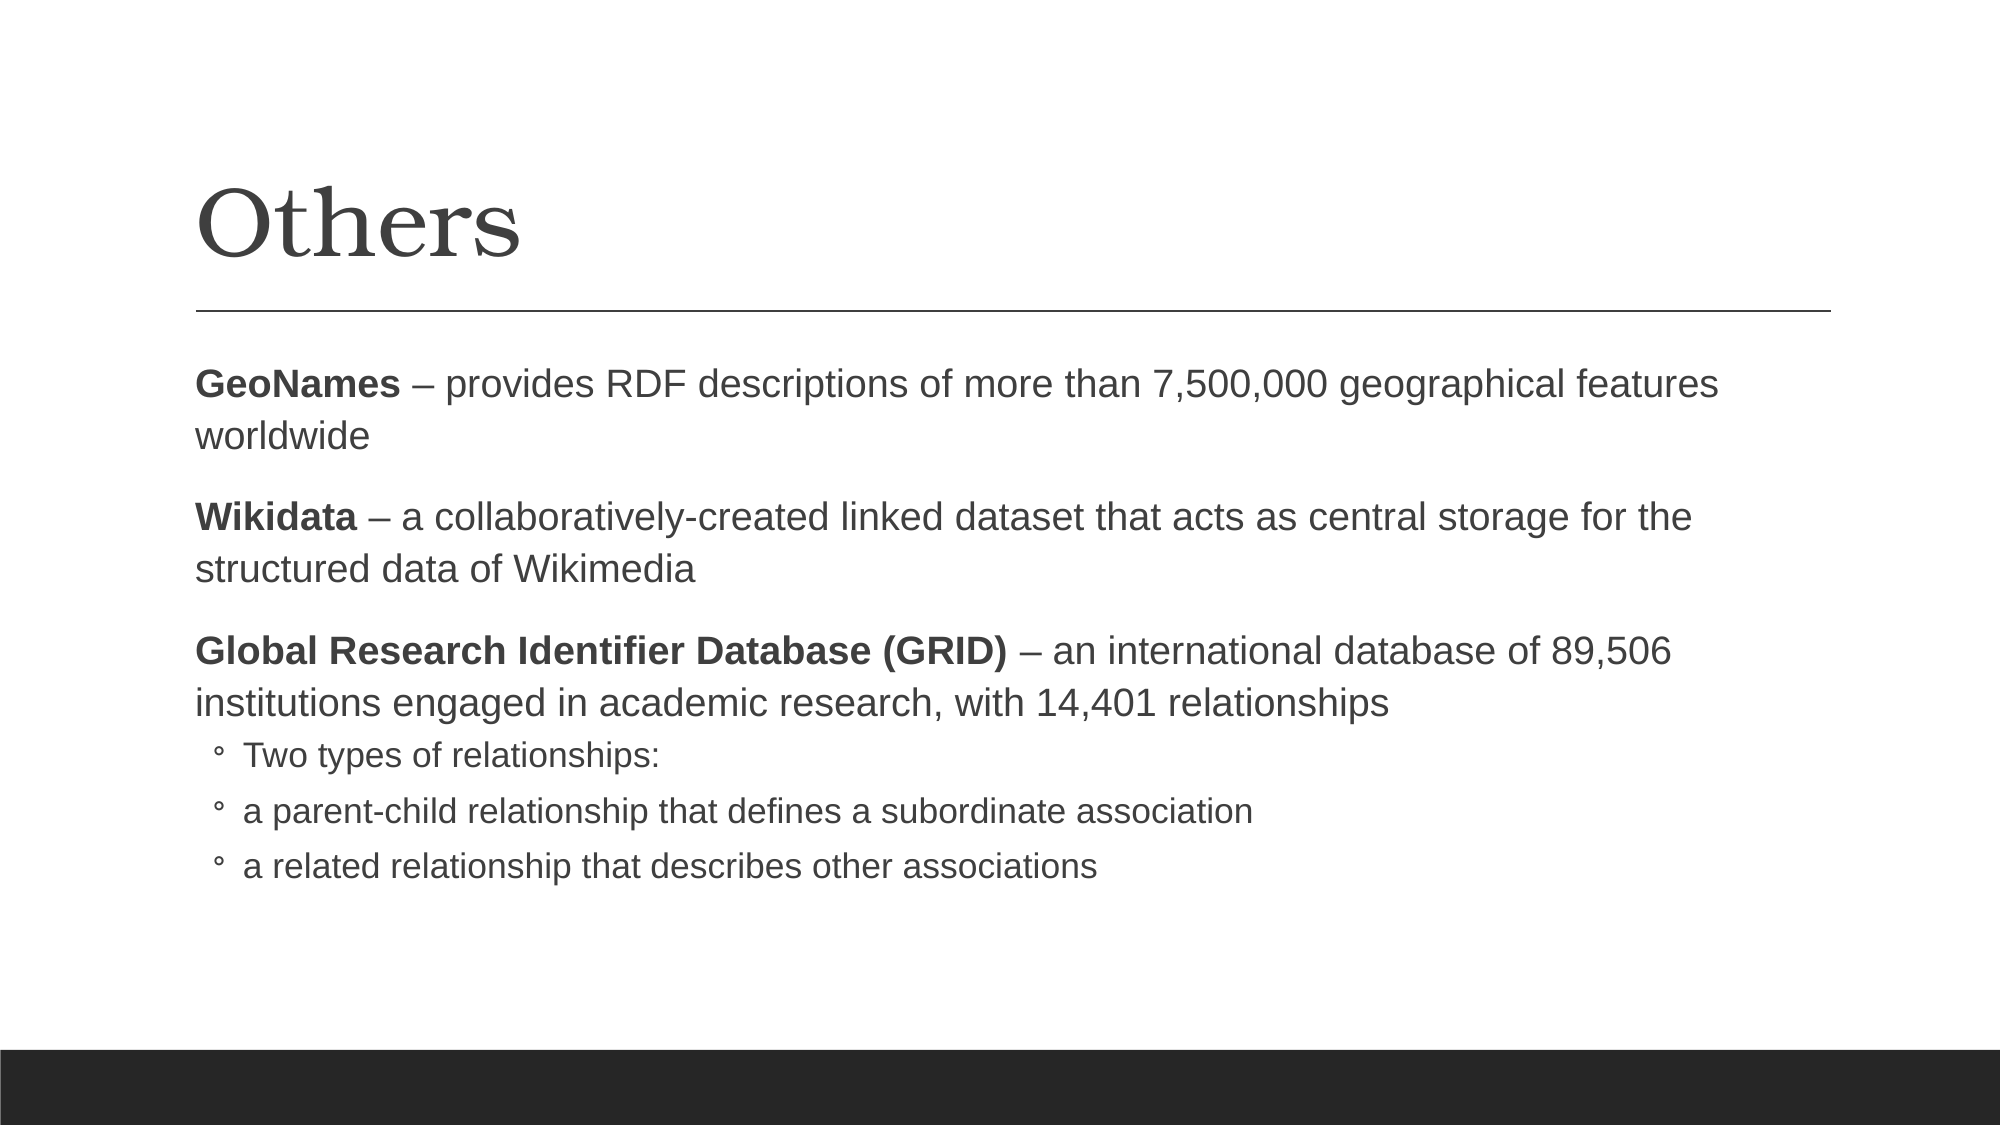

# Others
GeoNames – provides RDF descriptions of more than 7,500,000 geographical features worldwide
Wikidata – a collaboratively-created linked dataset that acts as central storage for the structured data of Wikimedia
Global Research Identifier Database (GRID) – an international database of 89,506 institutions engaged in academic research, with 14,401 relationships
Two types of relationships:
a parent-child relationship that defines a subordinate association
a related relationship that describes other associations